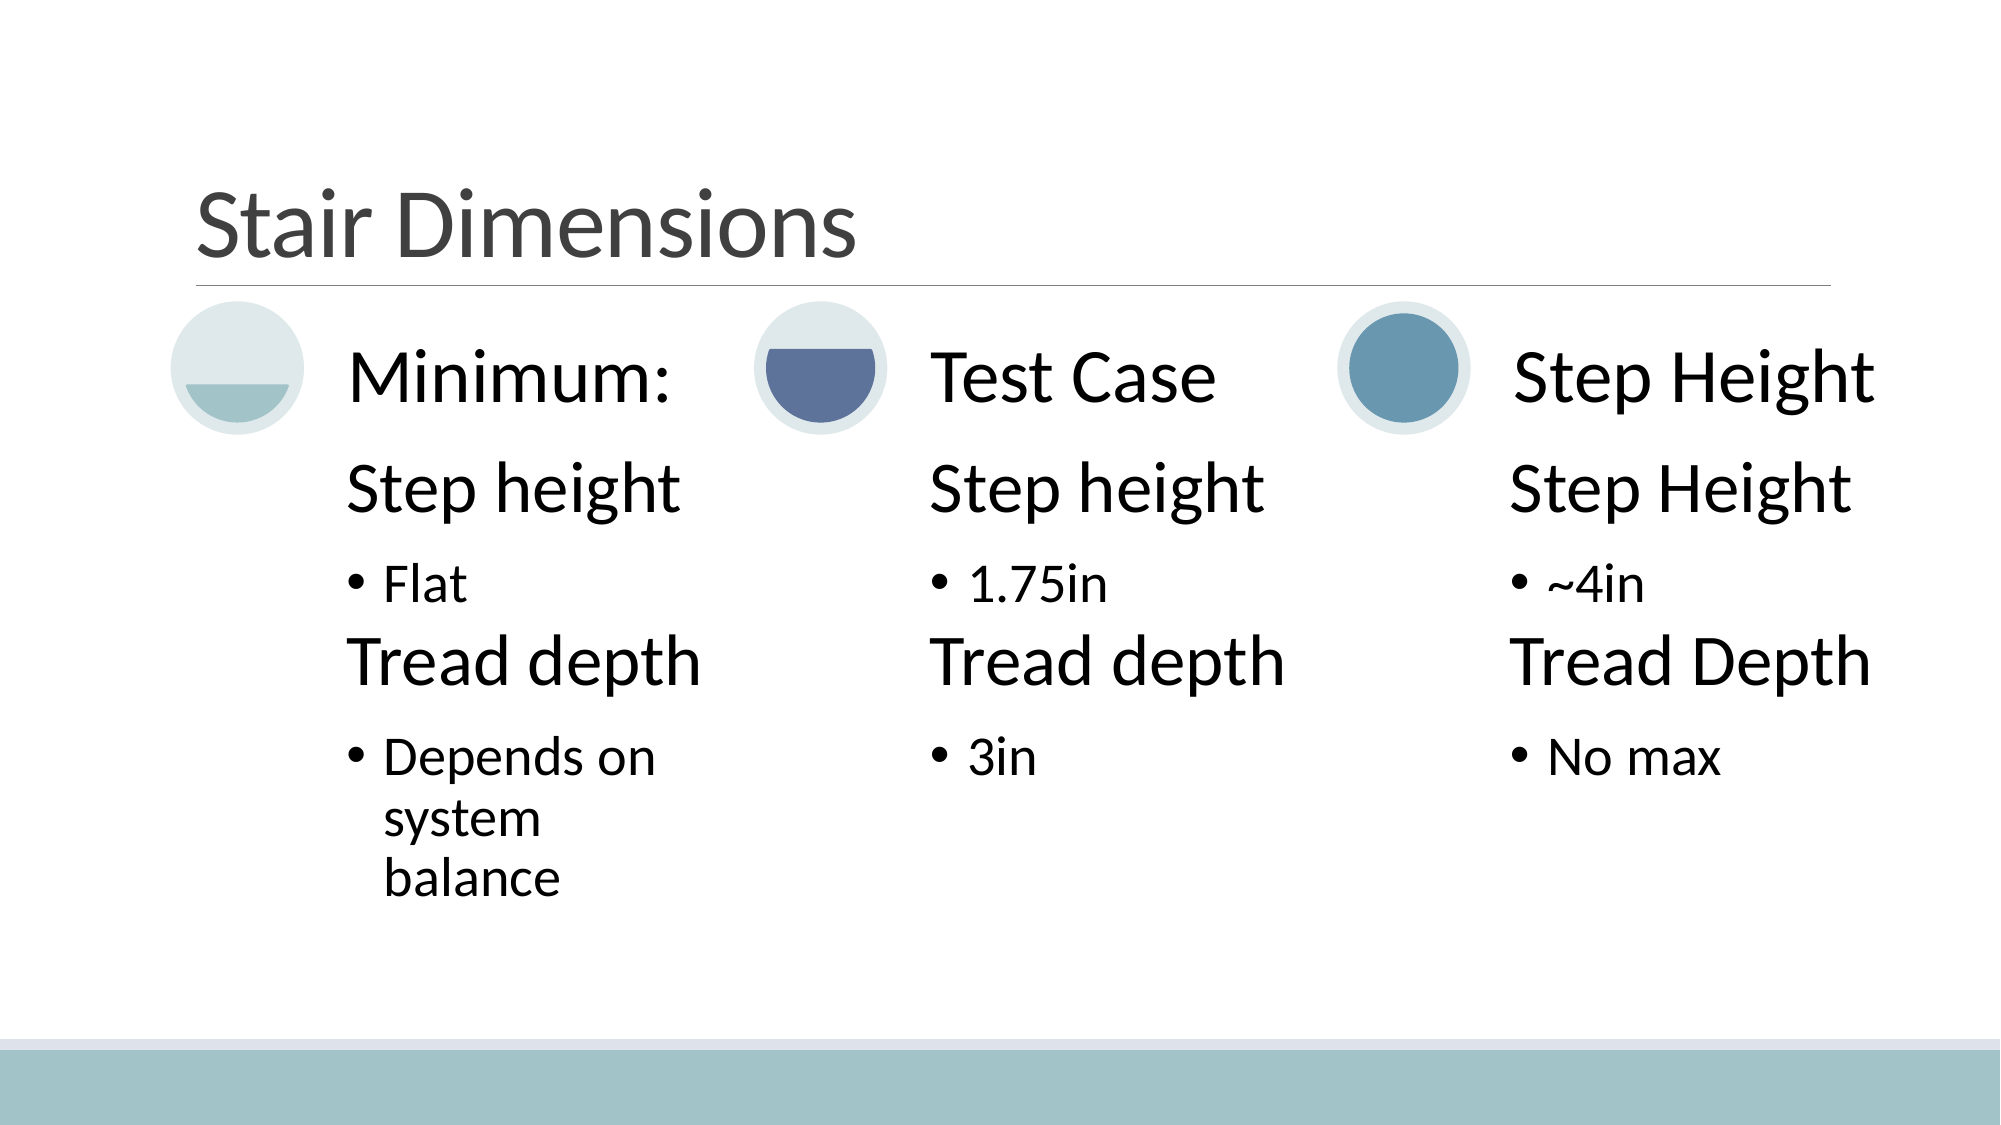

# Stair Dimensions
Step height
Flat
Tread depth
Depends on system balance
Minimum:
Step height
1.75in
Tread depth
3in
Test Case
Step Height
~4in
Tread Depth
No max
Step Height